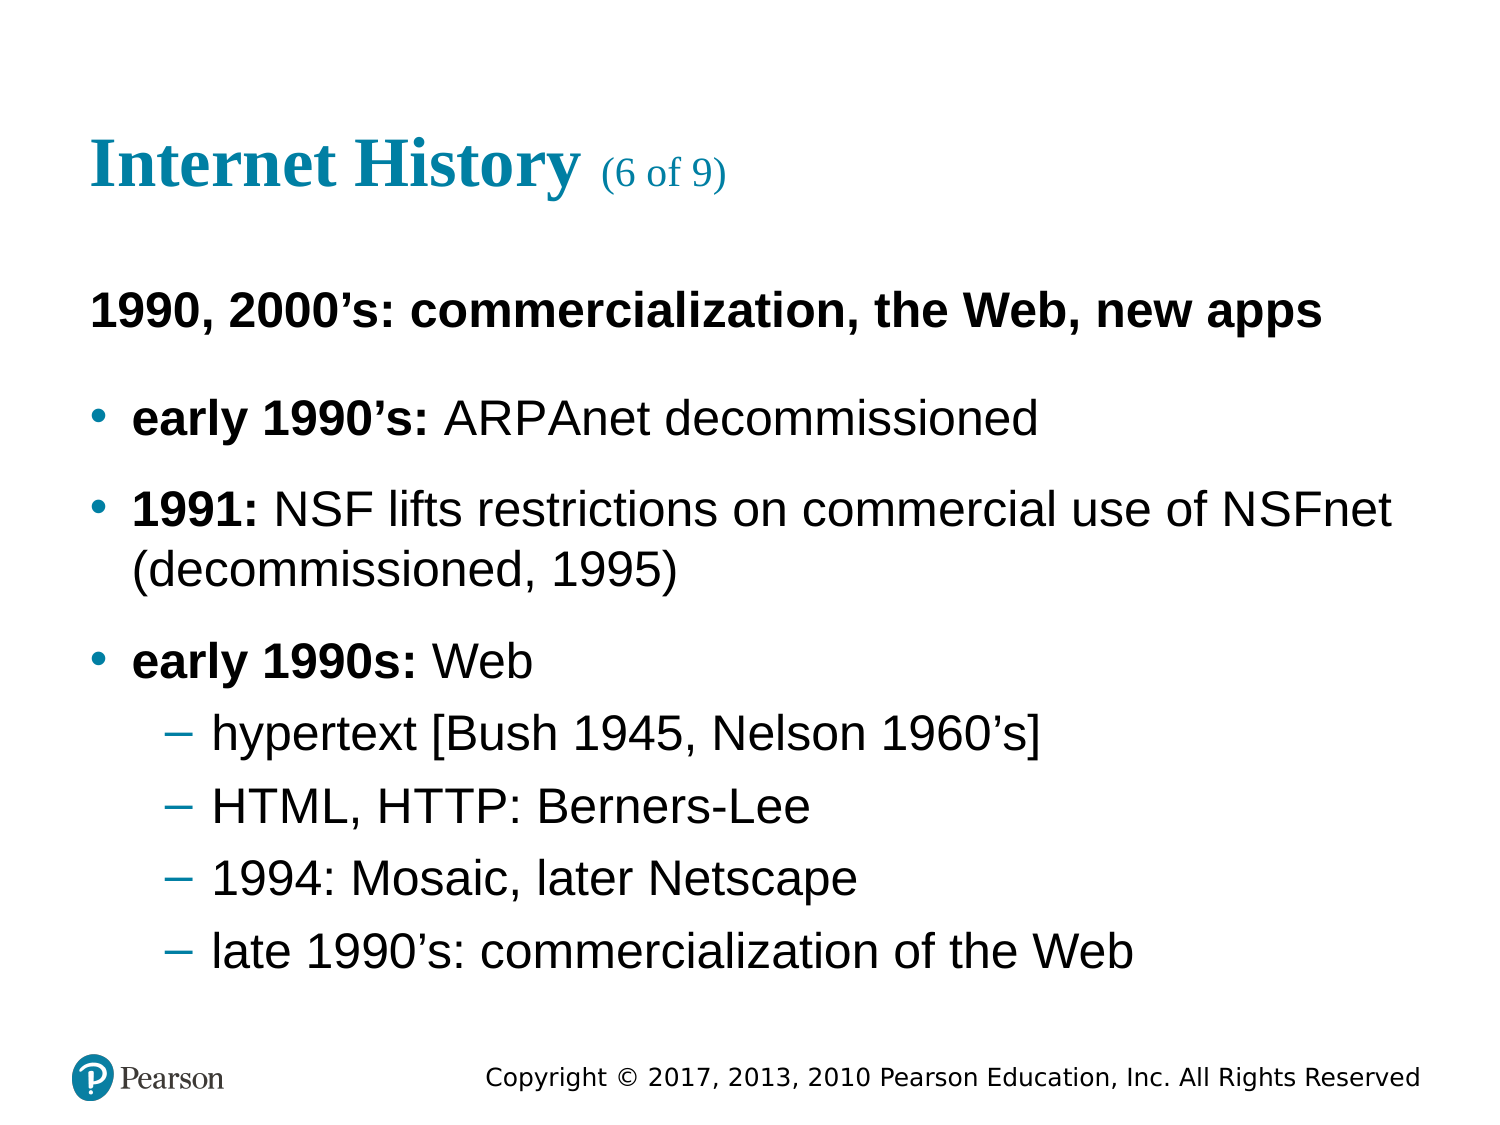

Internet History (6 of 9)
1990, 2000’s: commercialization, the Web, new apps
early 1990’s: A R P Anet decommissioned
1991: N S F lifts restrictions on commercial use of N S Fnet (decommissioned, 1995)
early 1990s: Web
hypertext [Bush 1945, Nelson 1960’s]
H T M L, H T T P: Berners-Lee
1994: Mosaic, later Netscape
late 1990’s: commercialization of the Web